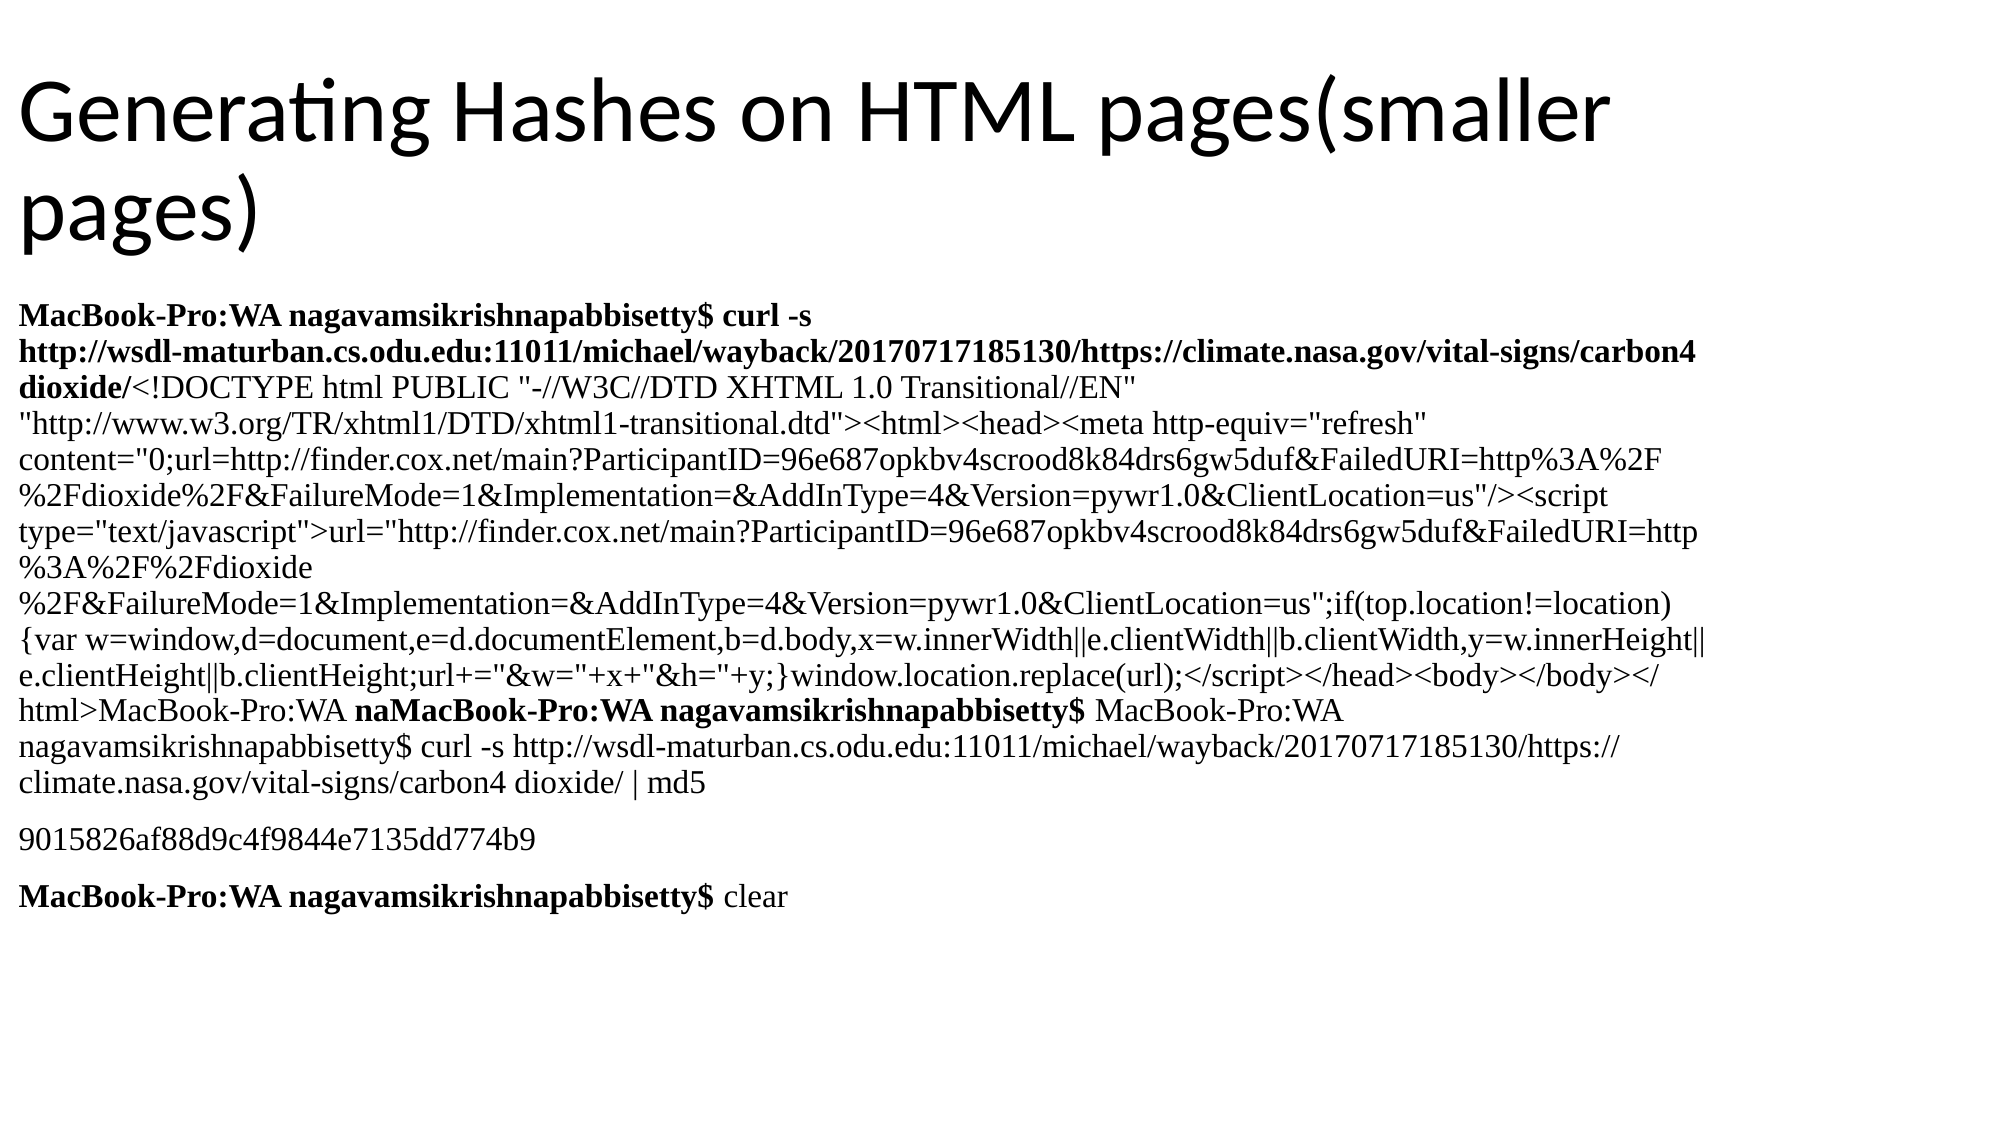

# Generating Hashes on HTML pages(smaller pages)
MacBook-Pro:WA nagavamsikrishnapabbisetty$ curl -s http://wsdl-maturban.cs.odu.edu:11011/michael/wayback/20170717185130/https://climate.nasa.gov/vital-signs/carbon4 dioxide/<!DOCTYPE html PUBLIC "-//W3C//DTD XHTML 1.0 Transitional//EN" "http://www.w3.org/TR/xhtml1/DTD/xhtml1-transitional.dtd"><html><head><meta http-equiv="refresh" content="0;url=http://finder.cox.net/main?ParticipantID=96e687opkbv4scrood8k84drs6gw5duf&FailedURI=http%3A%2F%2Fdioxide%2F&FailureMode=1&Implementation=&AddInType=4&Version=pywr1.0&ClientLocation=us"/><script type="text/javascript">url="http://finder.cox.net/main?ParticipantID=96e687opkbv4scrood8k84drs6gw5duf&FailedURI=http%3A%2F%2Fdioxide%2F&FailureMode=1&Implementation=&AddInType=4&Version=pywr1.0&ClientLocation=us";if(top.location!=location){var w=window,d=document,e=d.documentElement,b=d.body,x=w.innerWidth||e.clientWidth||b.clientWidth,y=w.innerHeight||e.clientHeight||b.clientHeight;url+="&w="+x+"&h="+y;}window.location.replace(url);</script></head><body></body></html>MacBook-Pro:WA naMacBook-Pro:WA nagavamsikrishnapabbisetty$ MacBook-Pro:WA nagavamsikrishnapabbisetty$ curl -s http://wsdl-maturban.cs.odu.edu:11011/michael/wayback/20170717185130/https://climate.nasa.gov/vital-signs/carbon4 dioxide/ | md5
9015826af88d9c4f9844e7135dd774b9
MacBook-Pro:WA nagavamsikrishnapabbisetty$ clear